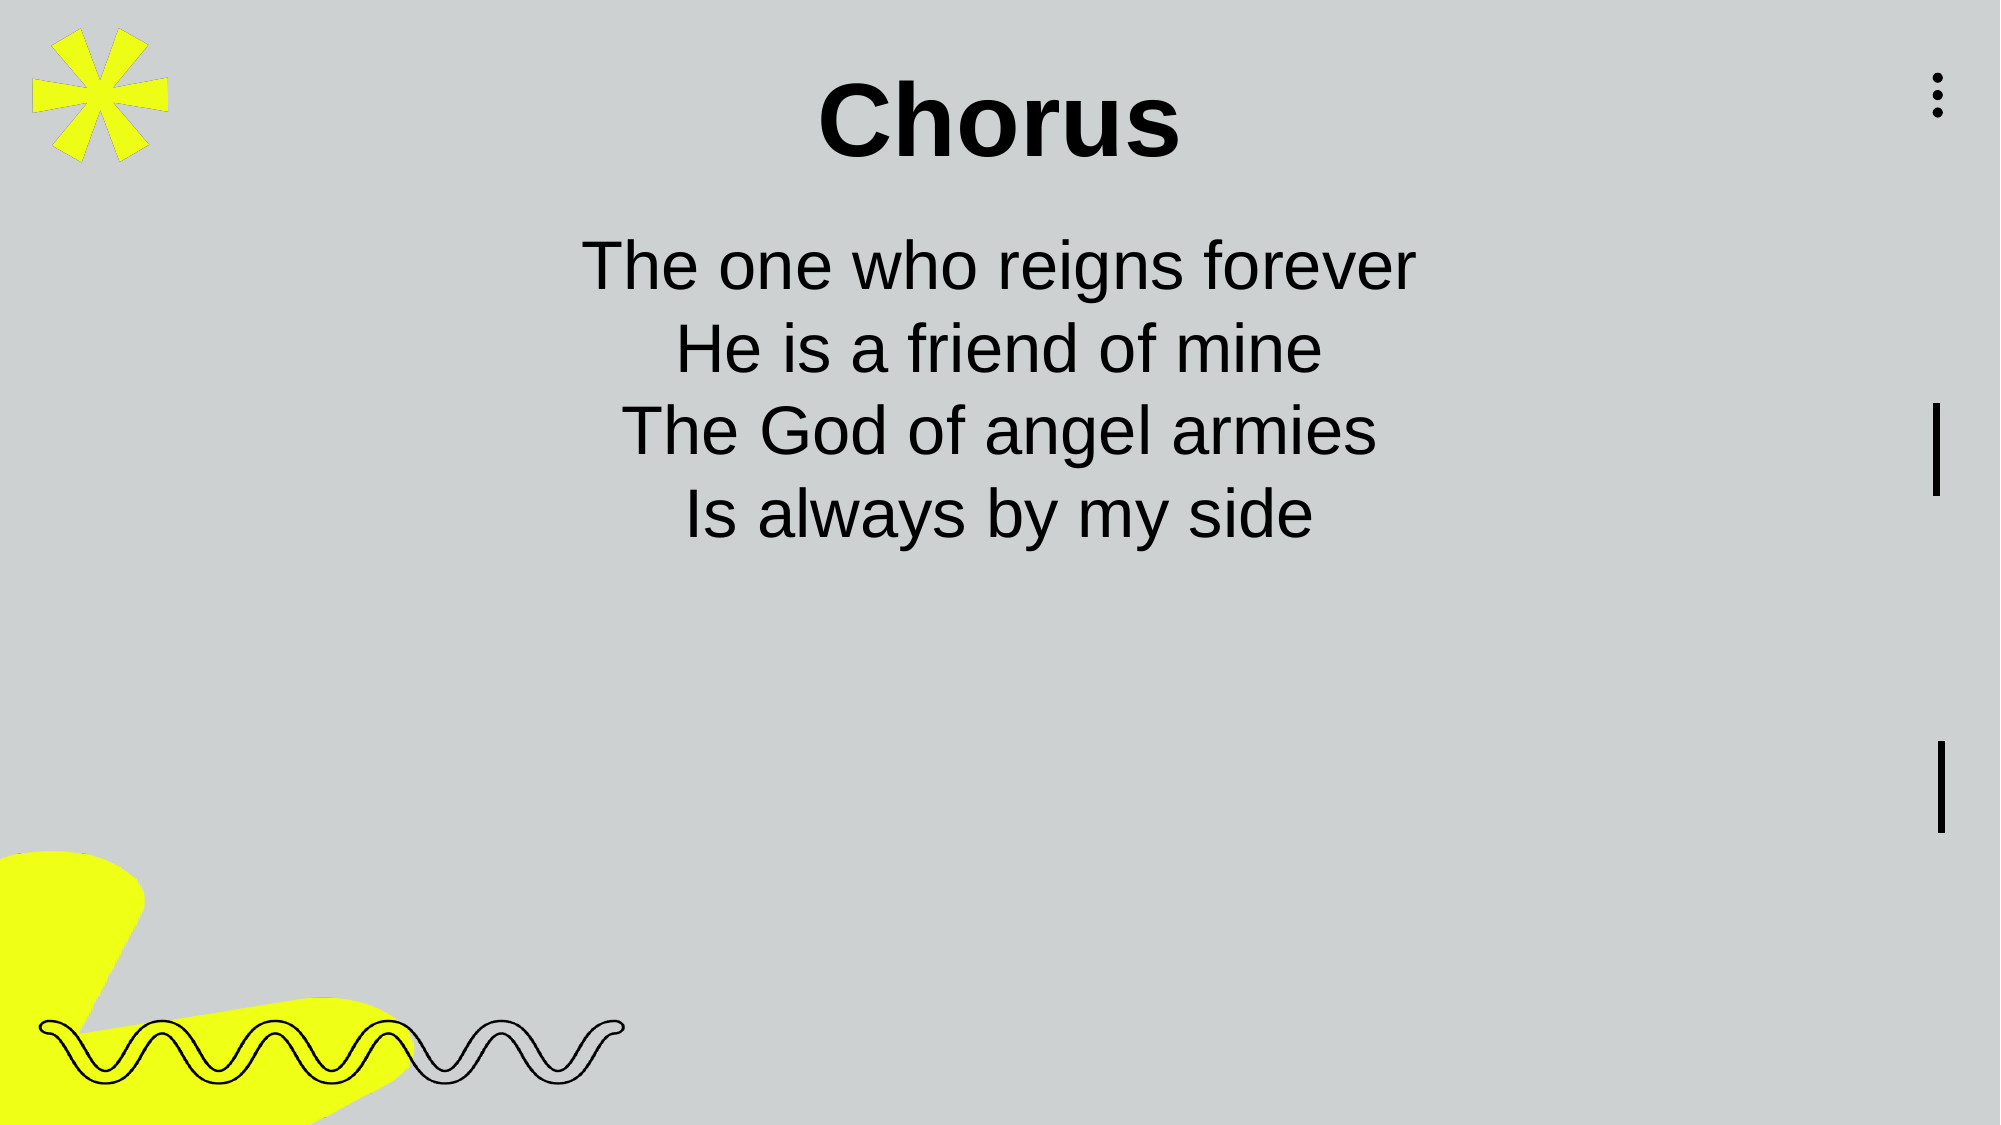

Chorus
The one who reigns forever
He is a friend of mine
The God of angel armies
Is always by my side